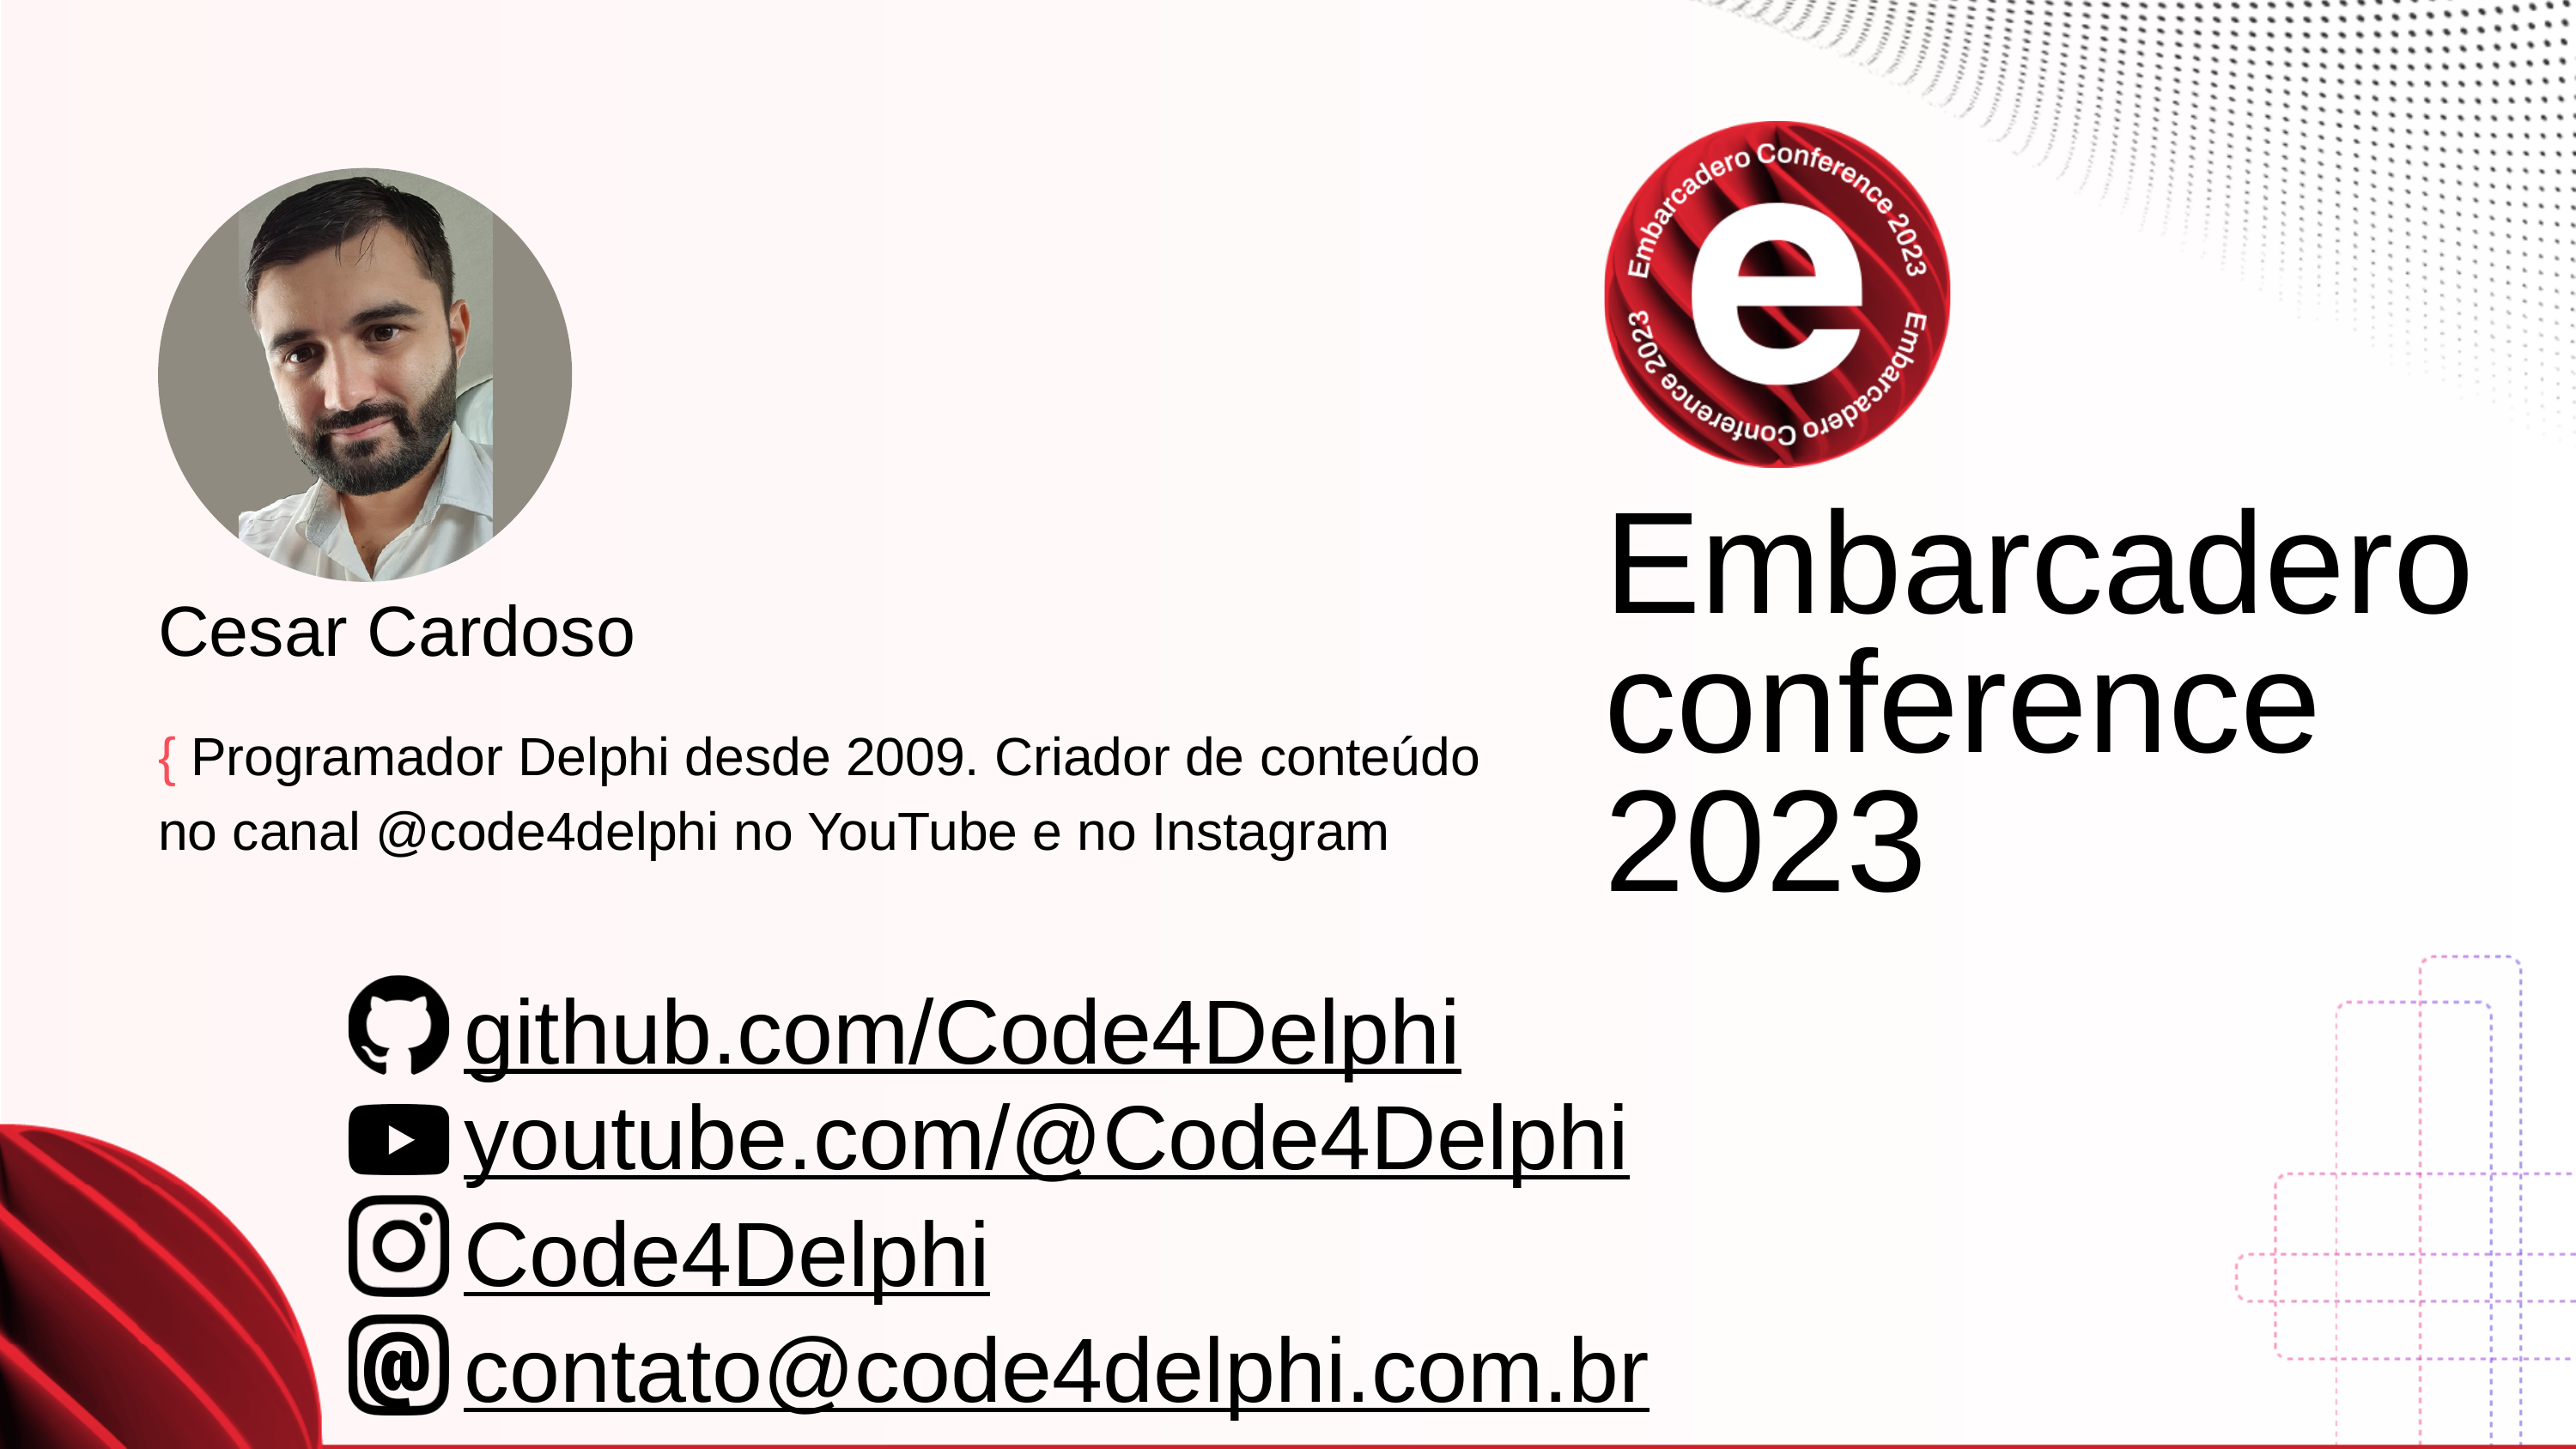

Embarcadero
conference
2023
Cesar Cardoso
{ Programador Delphi desde 2009. Criador de conteúdo no canal @code4delphi no YouTube e no Instagram
github.com/Code4Delphi

youtube.com/@Code4Delphi

Code4Delphi

contato@code4delphi.com.br
@